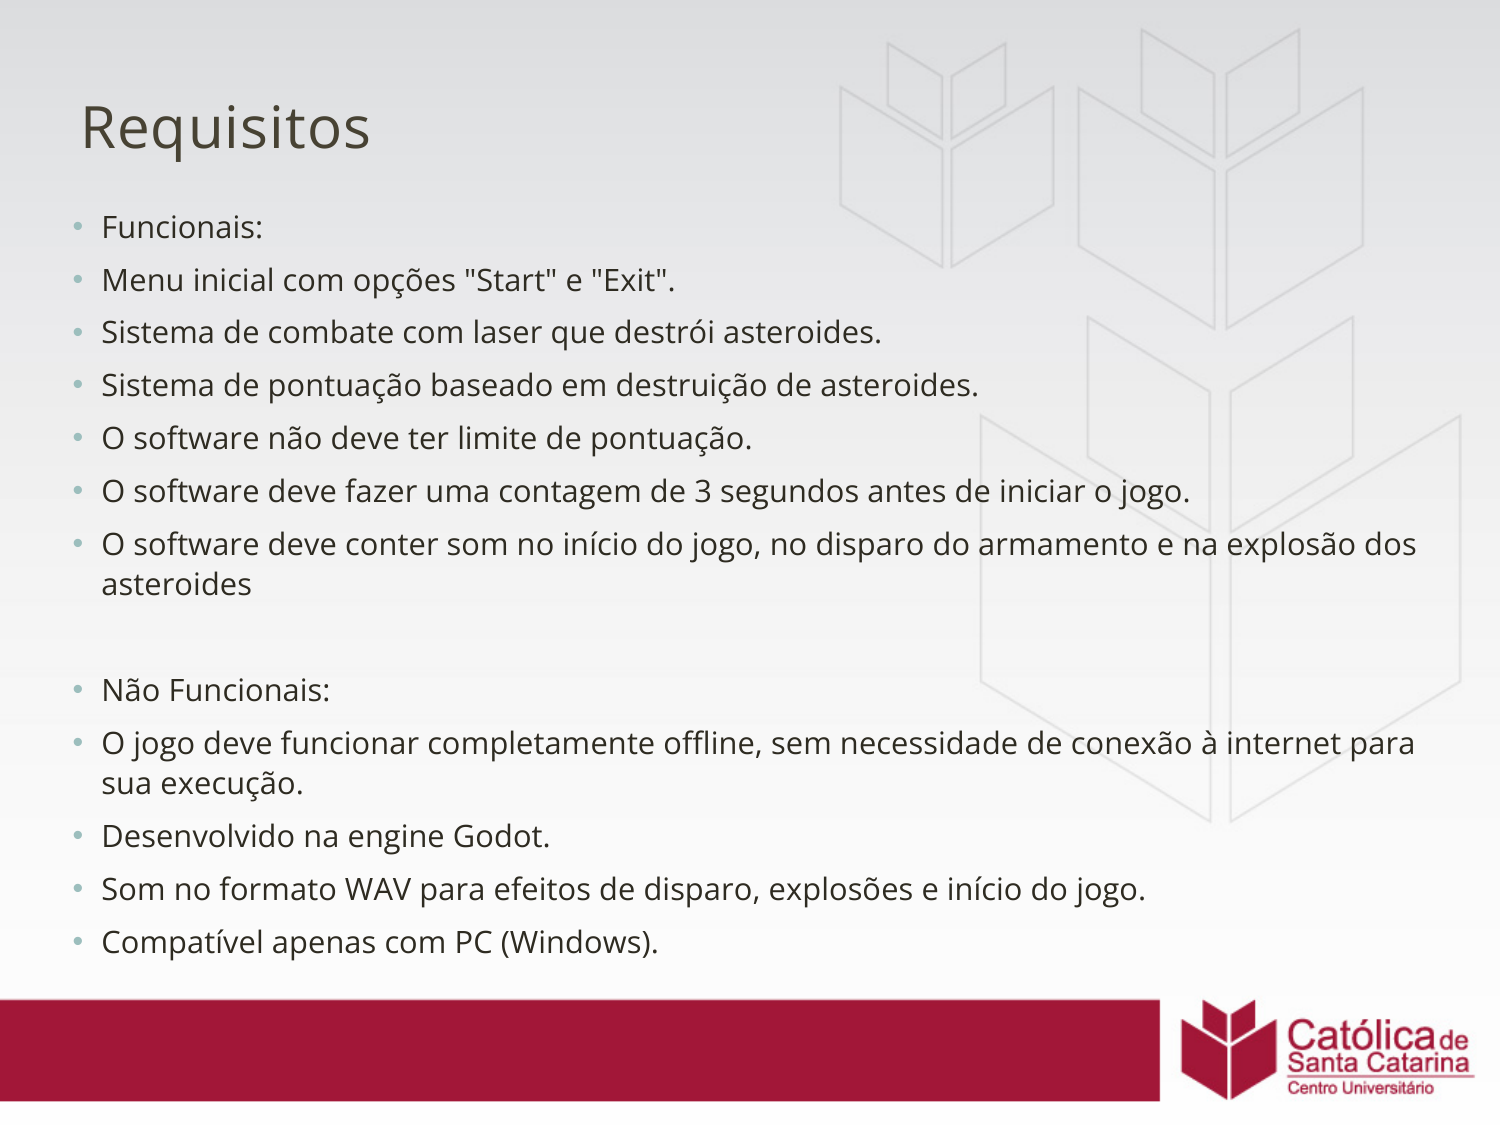

# Requisitos
Funcionais:
Menu inicial com opções "Start" e "Exit".
Sistema de combate com laser que destrói asteroides.
Sistema de pontuação baseado em destruição de asteroides.
O software não deve ter limite de pontuação.
O software deve fazer uma contagem de 3 segundos antes de iniciar o jogo.
O software deve conter som no início do jogo, no disparo do armamento e na explosão dos asteroides

Não Funcionais:
O jogo deve funcionar completamente offline, sem necessidade de conexão à internet para sua execução.
Desenvolvido na engine Godot.
Som no formato WAV para efeitos de disparo, explosões e início do jogo.
Compatível apenas com PC (Windows).